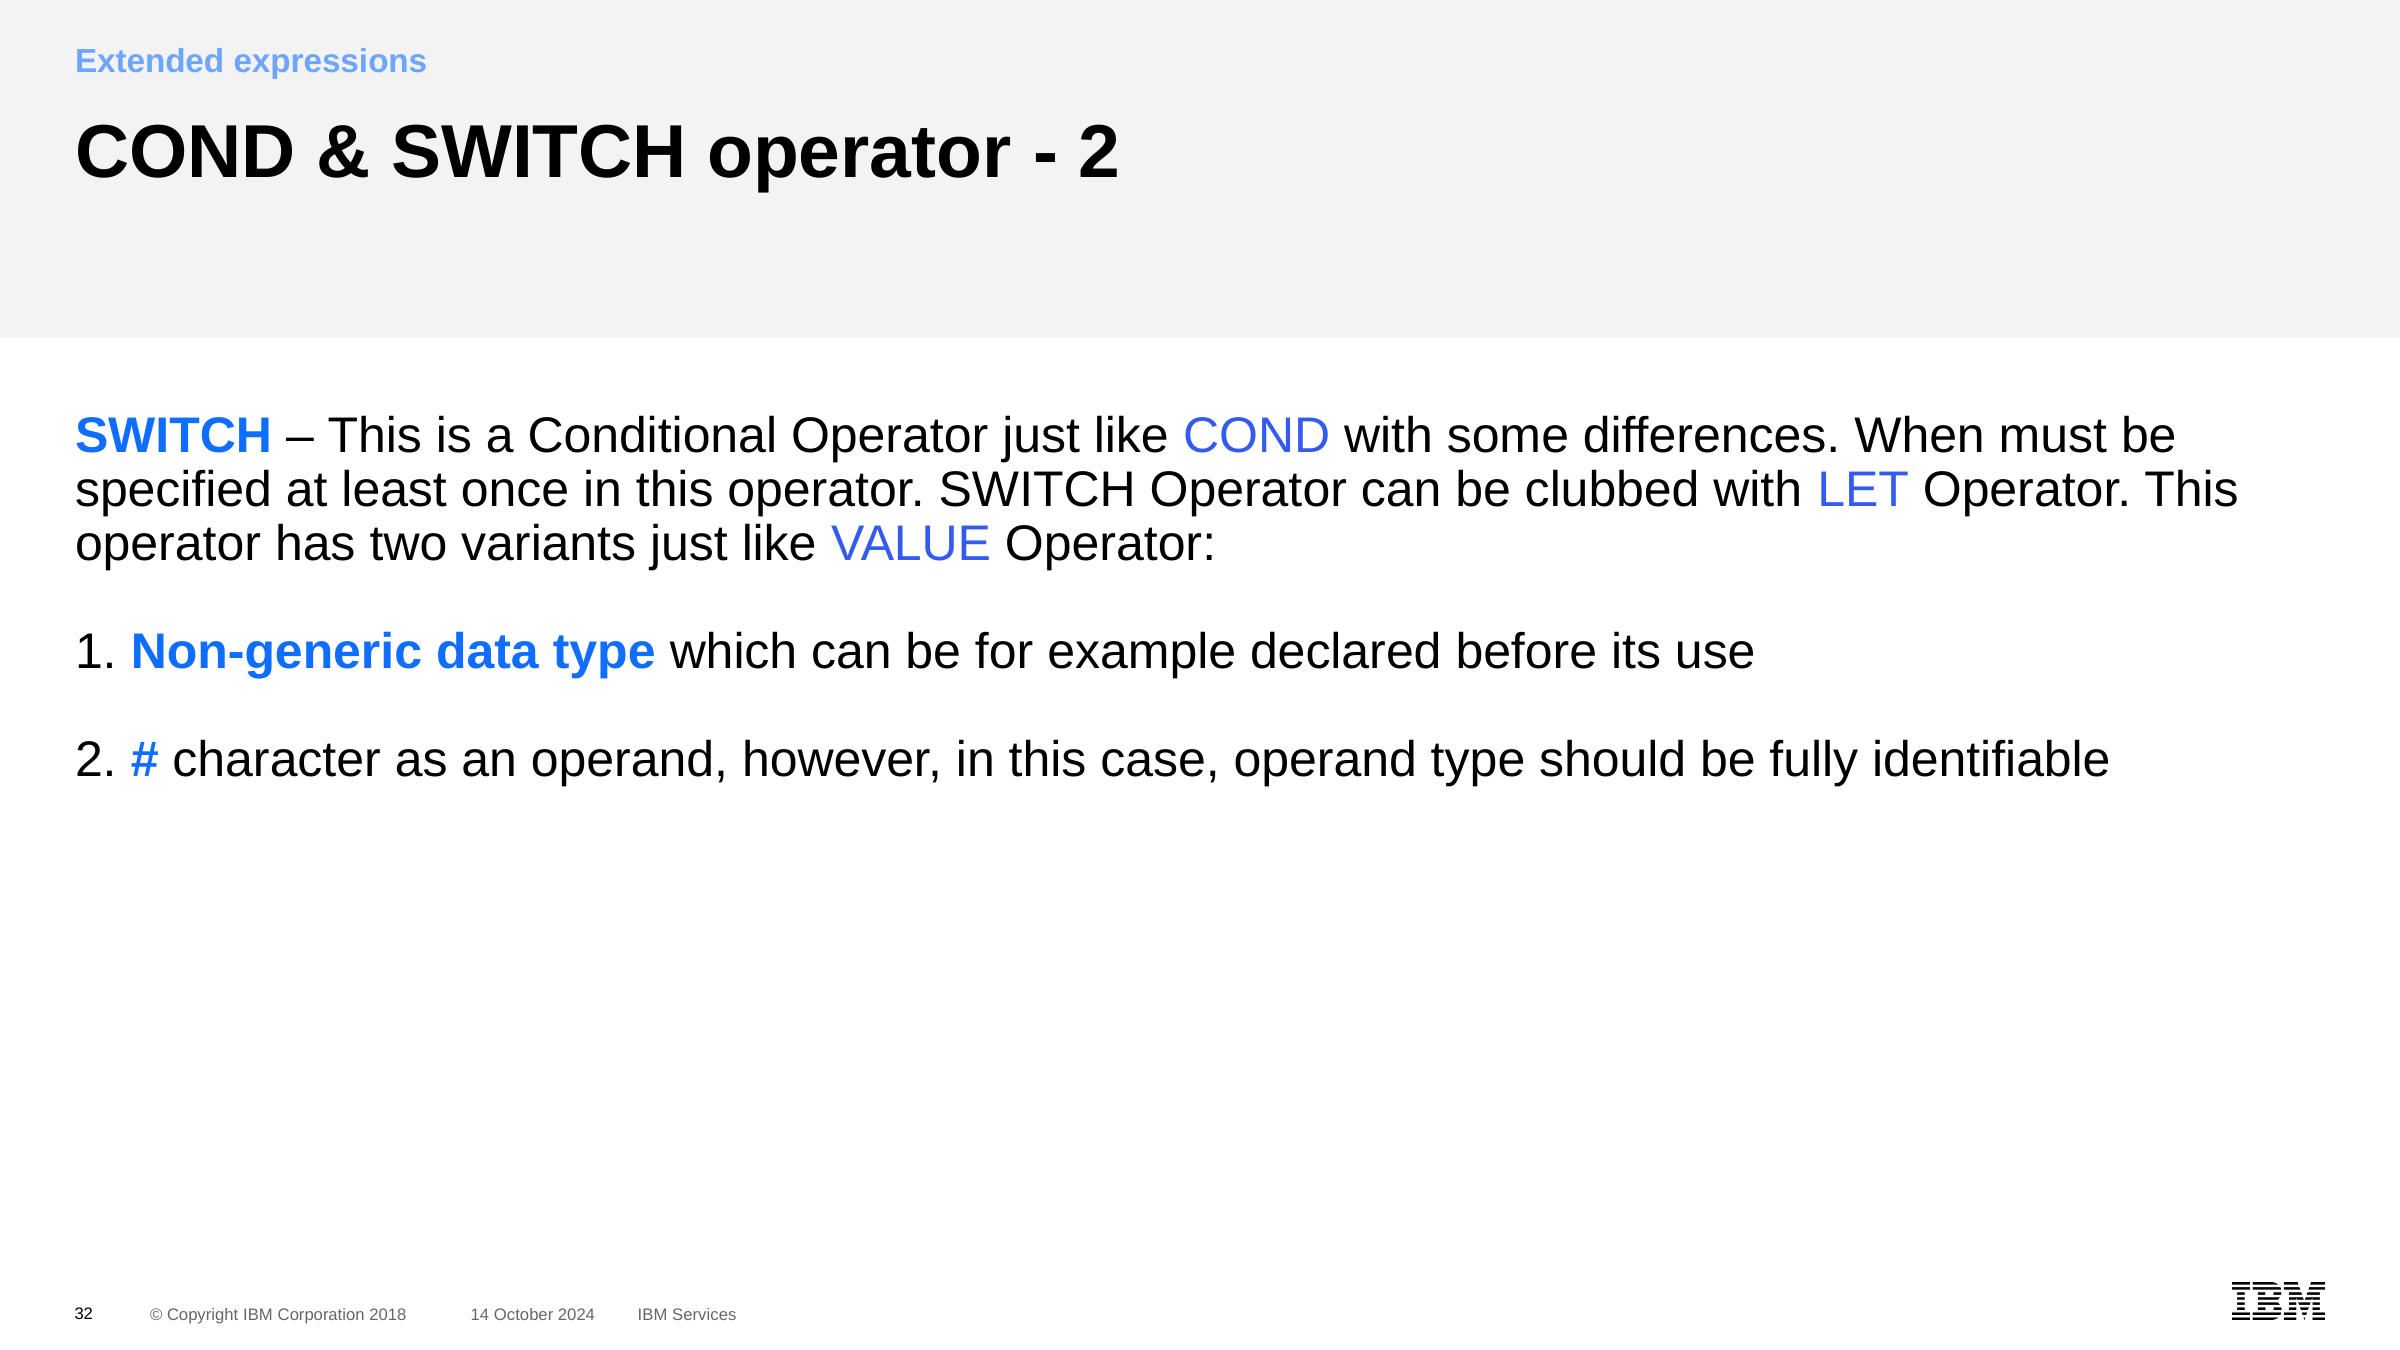

Extended expressions

# COND & SWITCH operator - 2 SWITCH – This is a Conditional Operator just like COND with some differences. When must be specified at least once in this operator. SWITCH Operator can be clubbed with LET Operator. This operator has two variants just like VALUE Operator: 1. Non-generic data type which can be for example declared before its use 2. # character as an operand, however, in this case, operand type should be fully identifiable